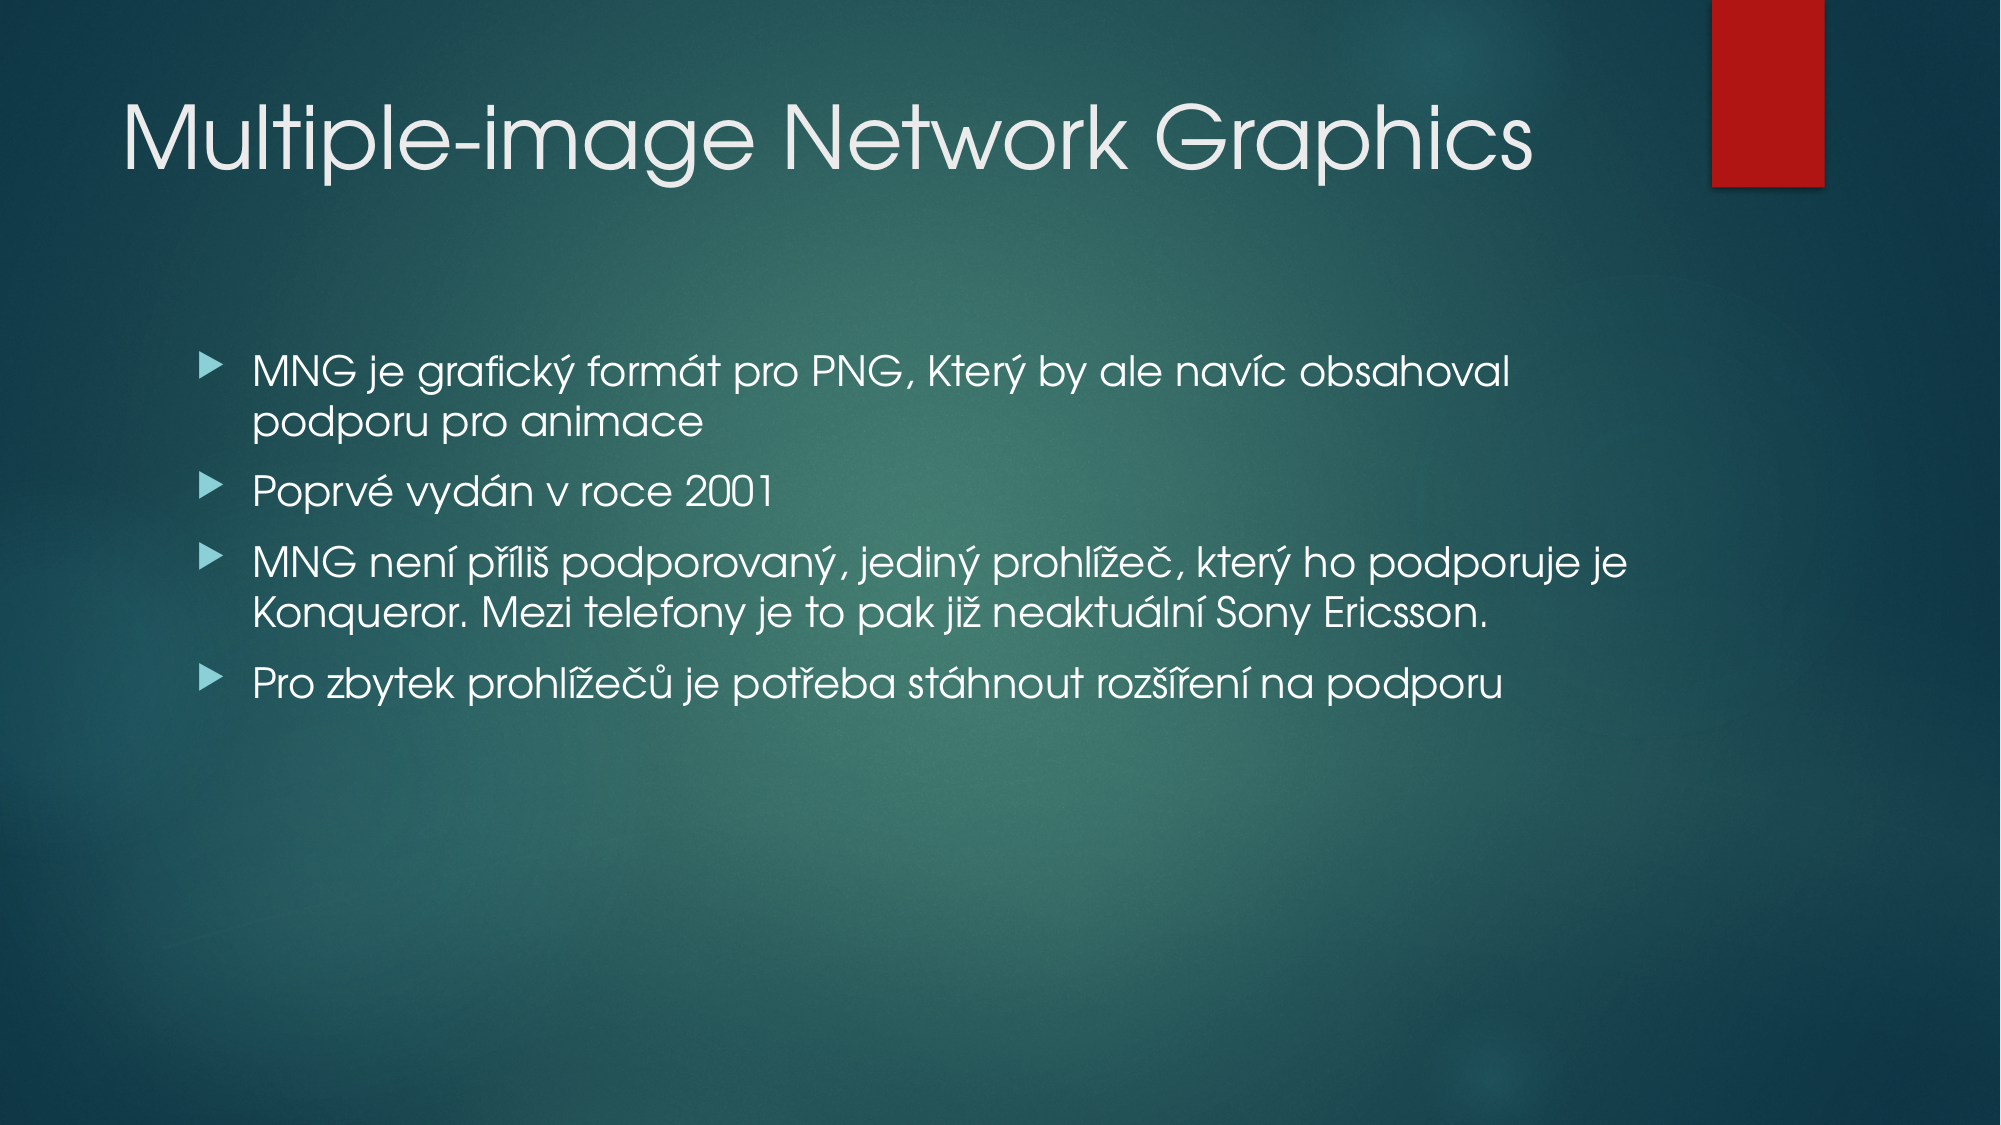

# Multiple-image Network Graphics
MNG je grafický formát pro PNG, Který by ale navíc obsahoval podporu pro animace
Poprvé vydán v roce 2001
MNG není příliš podporovaný, jediný prohlížeč, který ho podporuje je Konqueror. Mezi telefony je to pak již neaktuální Sony Ericsson.
Pro zbytek prohlížečů je potřeba stáhnout rozšíření na podporu